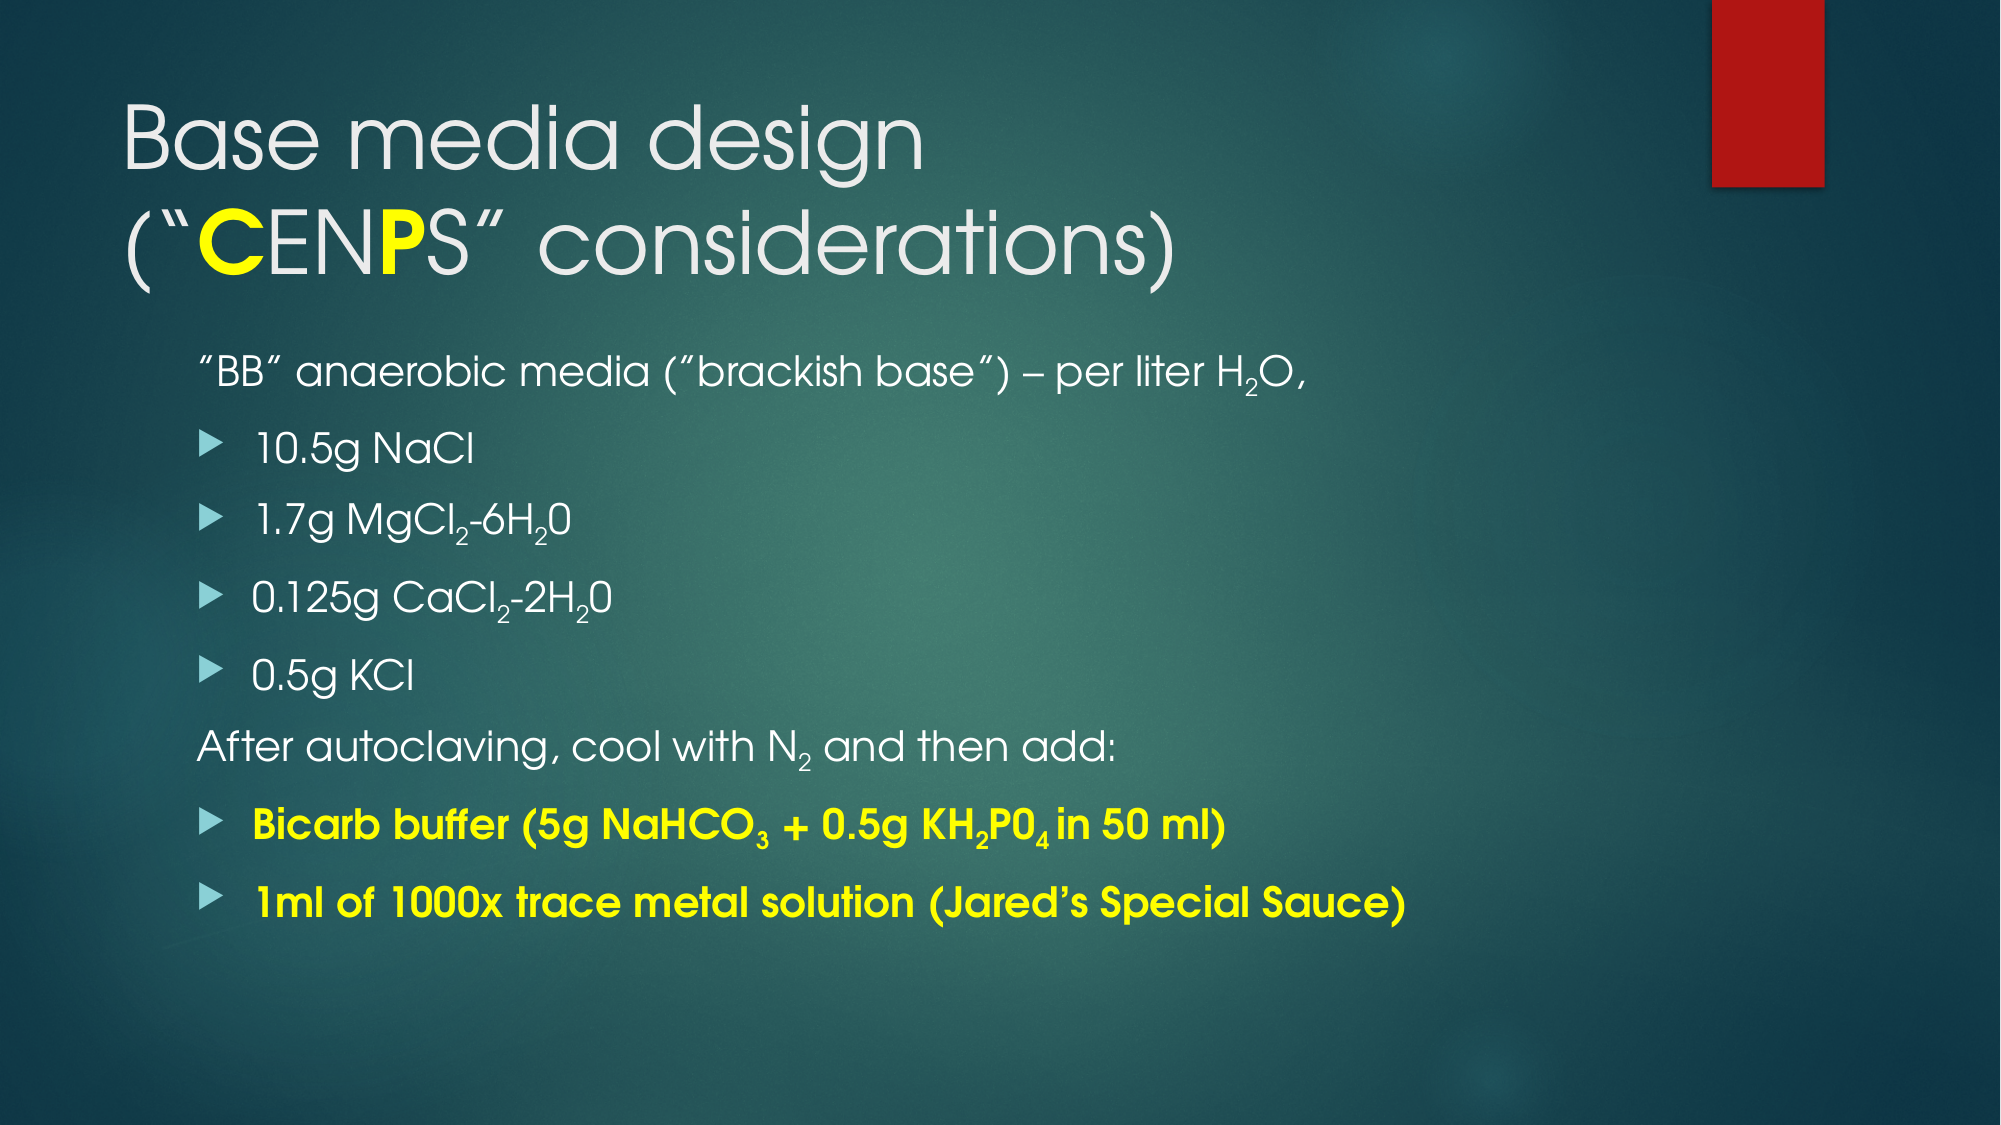

# Base media design (“CENPS” considerations)
”BB” anaerobic media (”brackish base”) – per liter H2O,
10.5g NaCl
1.7g MgCl2-6H20
0.125g CaCl2-2H20
0.5g KCl
After autoclaving, cool with N2 and then add:
Bicarb buffer (5g NaHCO3 + 0.5g KH2P04 in 50 ml)
1ml of 1000x trace metal solution (Jared’s Special Sauce)